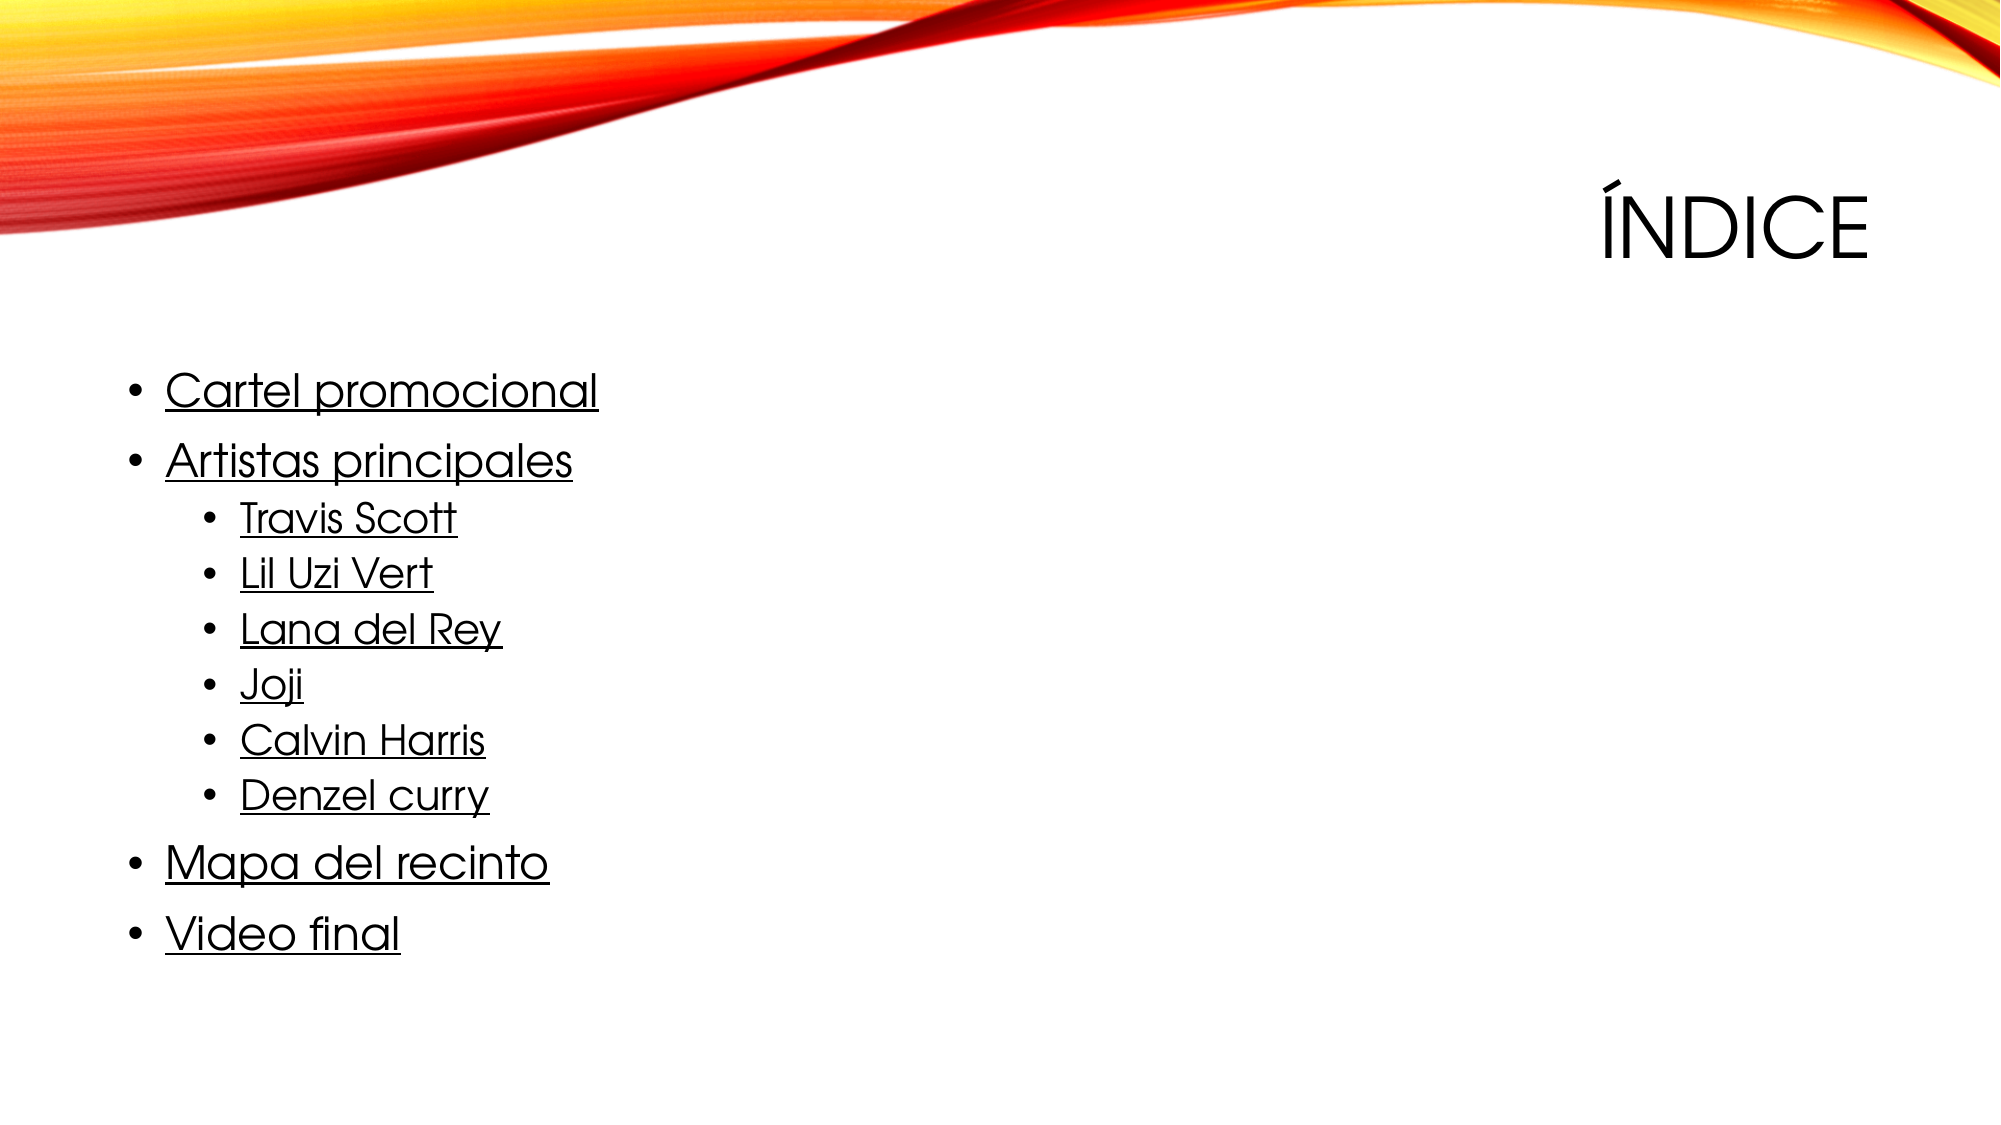

# Índice
Cartel promocional
Artistas principales
Travis Scott
Lil Uzi Vert
Lana del Rey
Joji
Calvin Harris
Denzel curry
Mapa del recinto
Video final